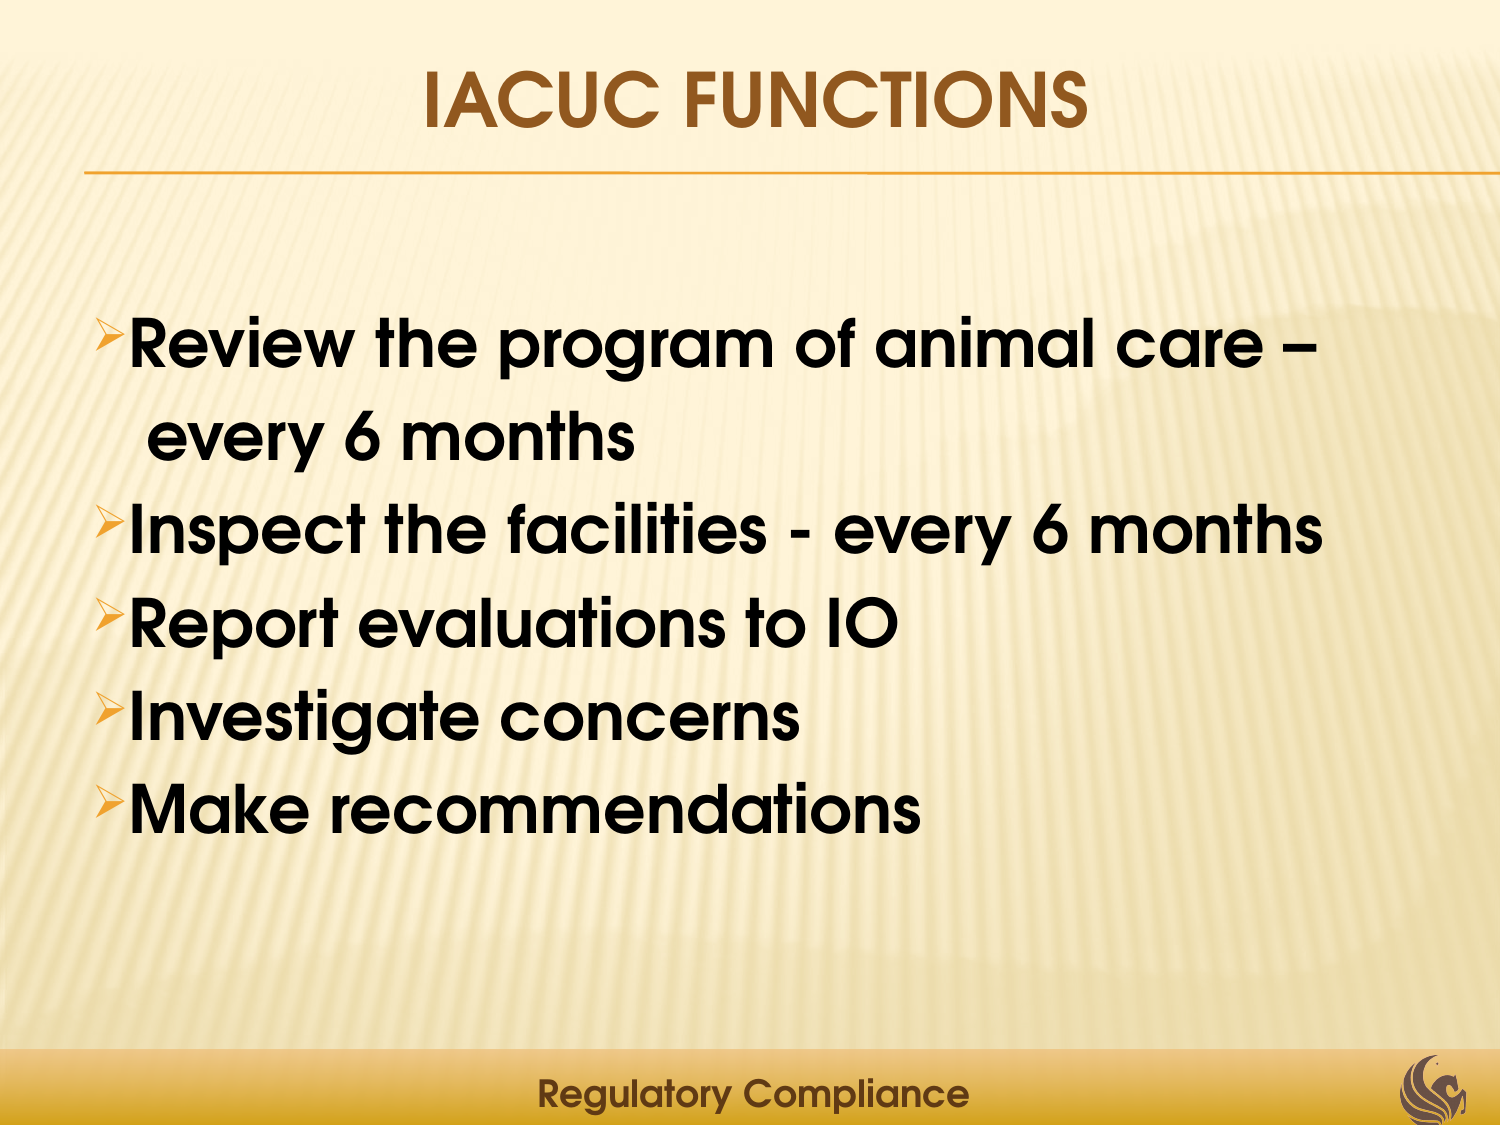

IACUC FUNCTIONS

Review the program of animal care –
 every 6 months
Inspect the facilities - every 6 months
Report evaluations to IO
Investigate concerns
Make recommendations

Regulatory Compliance